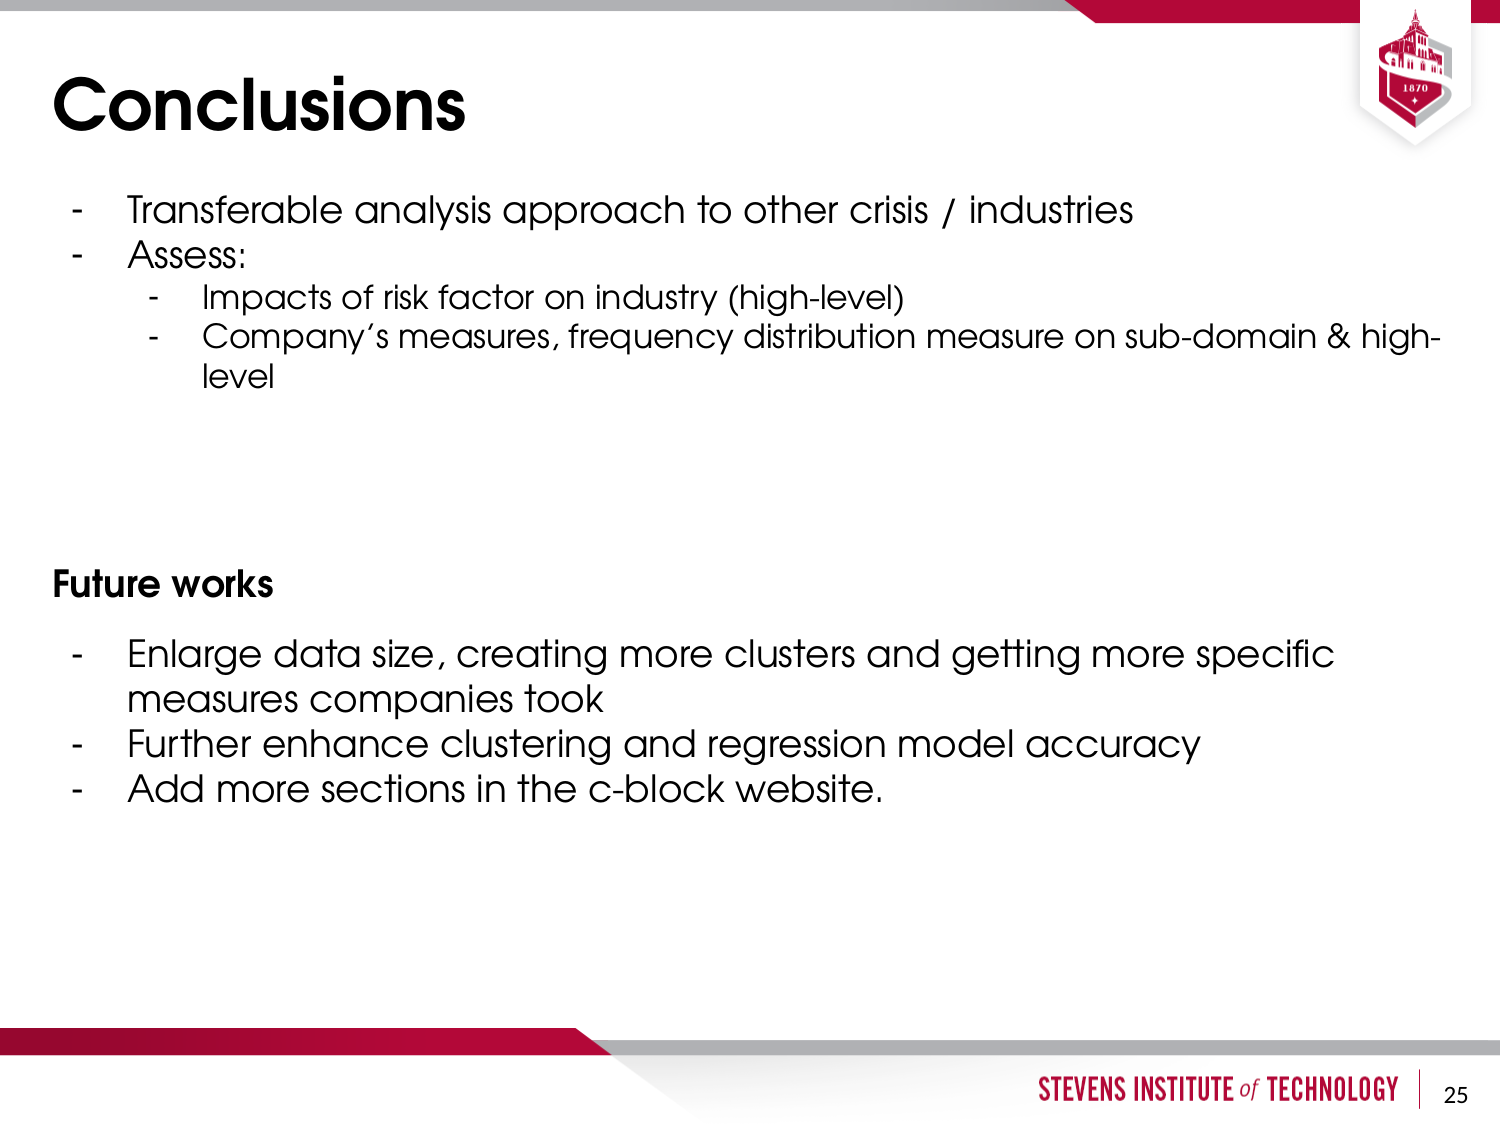

# Conclusions
Transferable analysis approach to other crisis / industries
Assess:
Impacts of risk factor on industry (high-level)
Company’s measures, frequency distribution measure on sub-domain & high-level

Future works
Enlarge data size, creating more clusters and getting more specific measures companies took
Further enhance clustering and regression model accuracy
Add more sections in the c-block website.

25